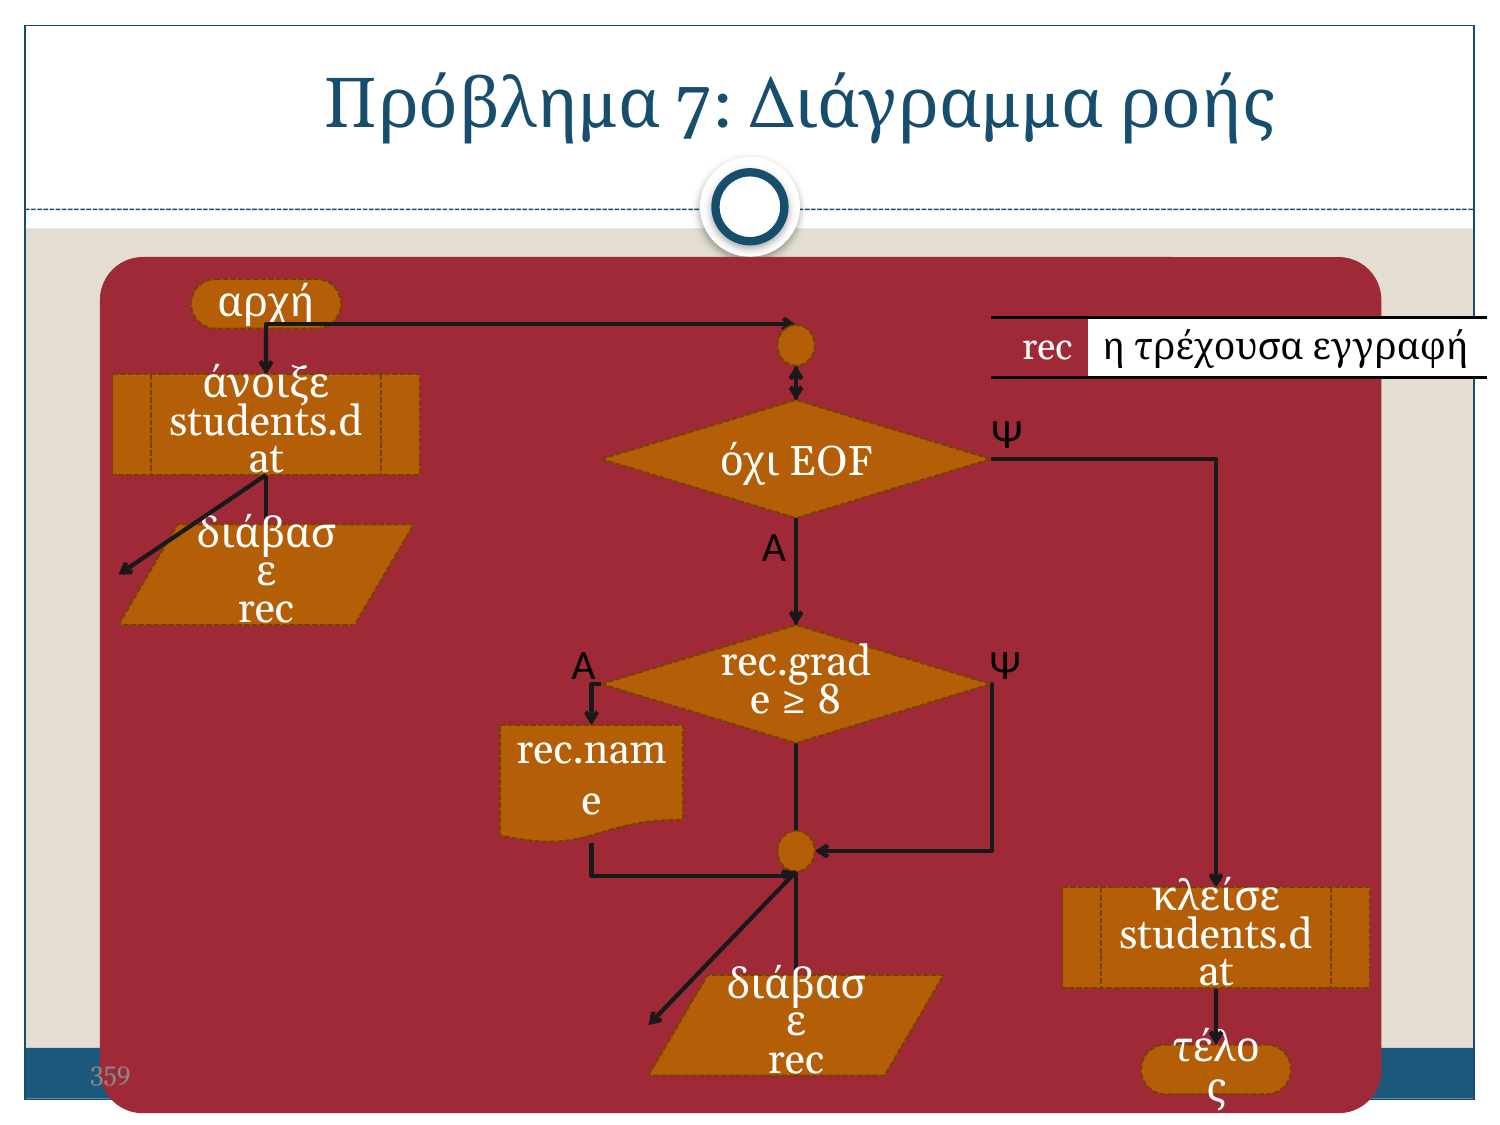

Πρόβλημα 7: Διάγραμμα ροής

αρχή
| rec | η τρέχουσα εγγραφή |
| --- | --- |

άνοιξε
students.dat
όχι EOF
Ψ
Α
διάβασε
rec
rec.grade ≥ 8
Α
Ψ
rec.name

κλείσε
students.dat
διάβασε
rec
359
τέλος